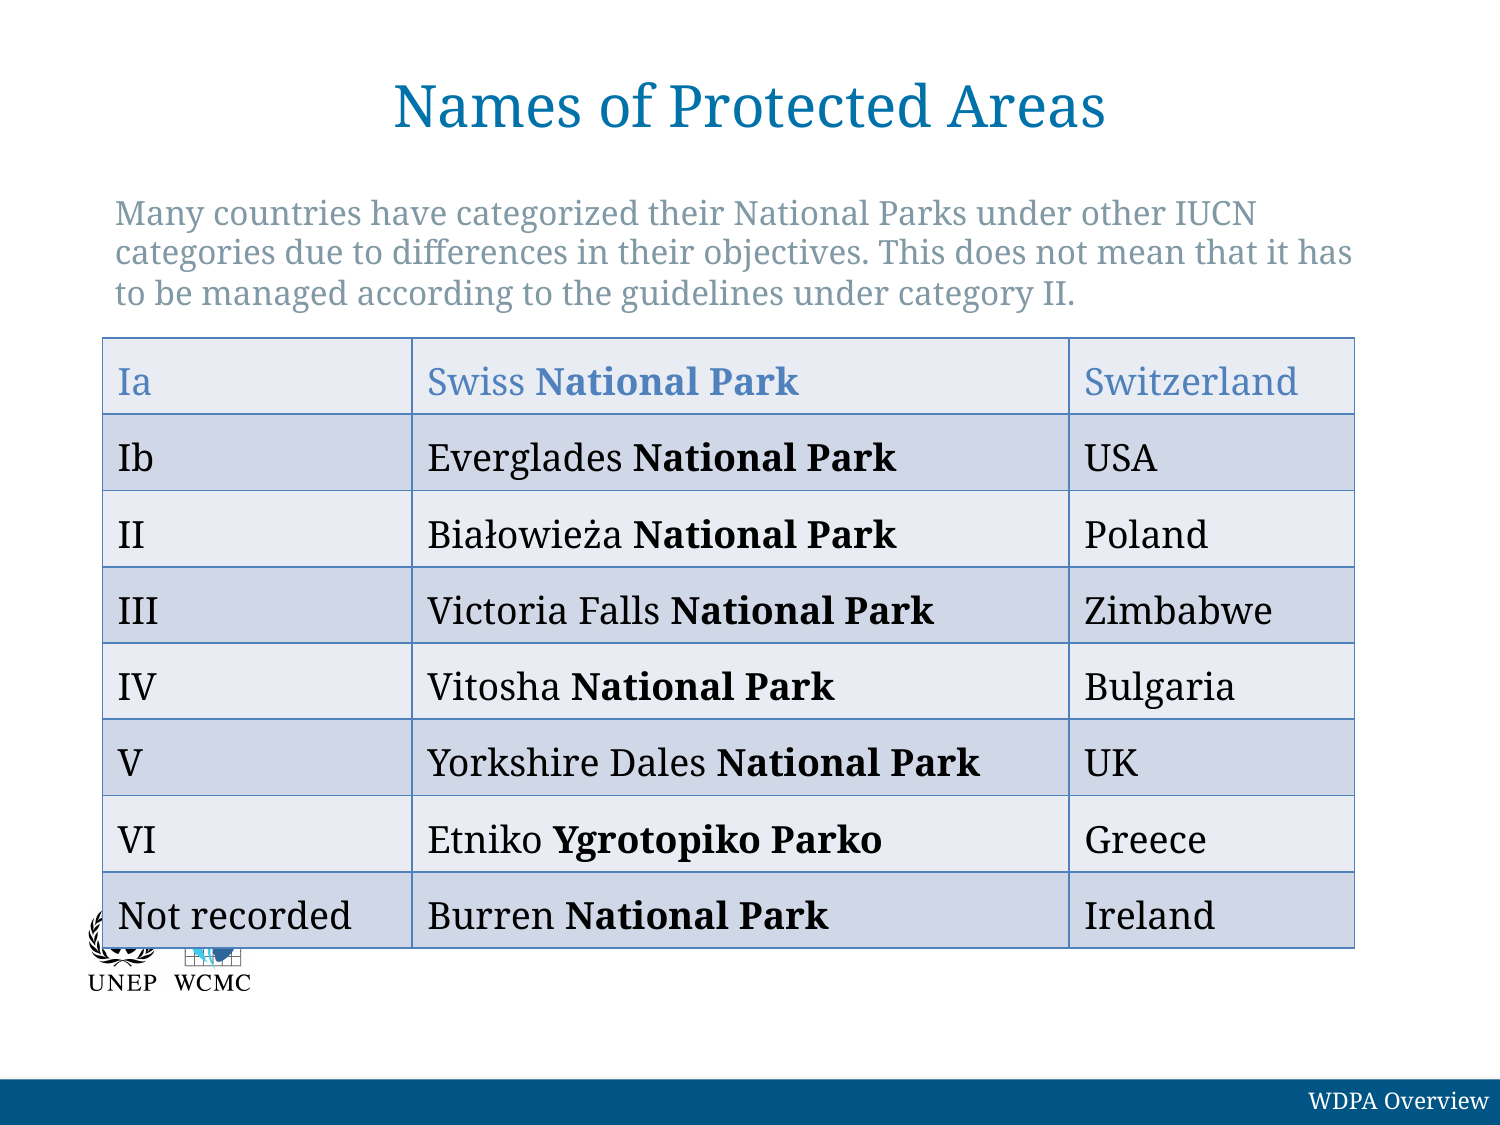

# Names of Protected Areas
Many countries have categorized their National Parks under other IUCN categories due to differences in their objectives. This does not mean that it has to be managed according to the guidelines under category II.

| Ia | Swiss National Park | Switzerland |
| --- | --- | --- |
| Ib | Everglades National Park | USA |
| II | Białowieża National Park | Poland |
| III | Victoria Falls National Park | Zimbabwe |
| IV | Vitosha National Park | Bulgaria |
| V | Yorkshire Dales National Park | UK |
| VI | Etniko Ygrotopiko Parko | Greece |
| Not recorded | Burren National Park | Ireland |